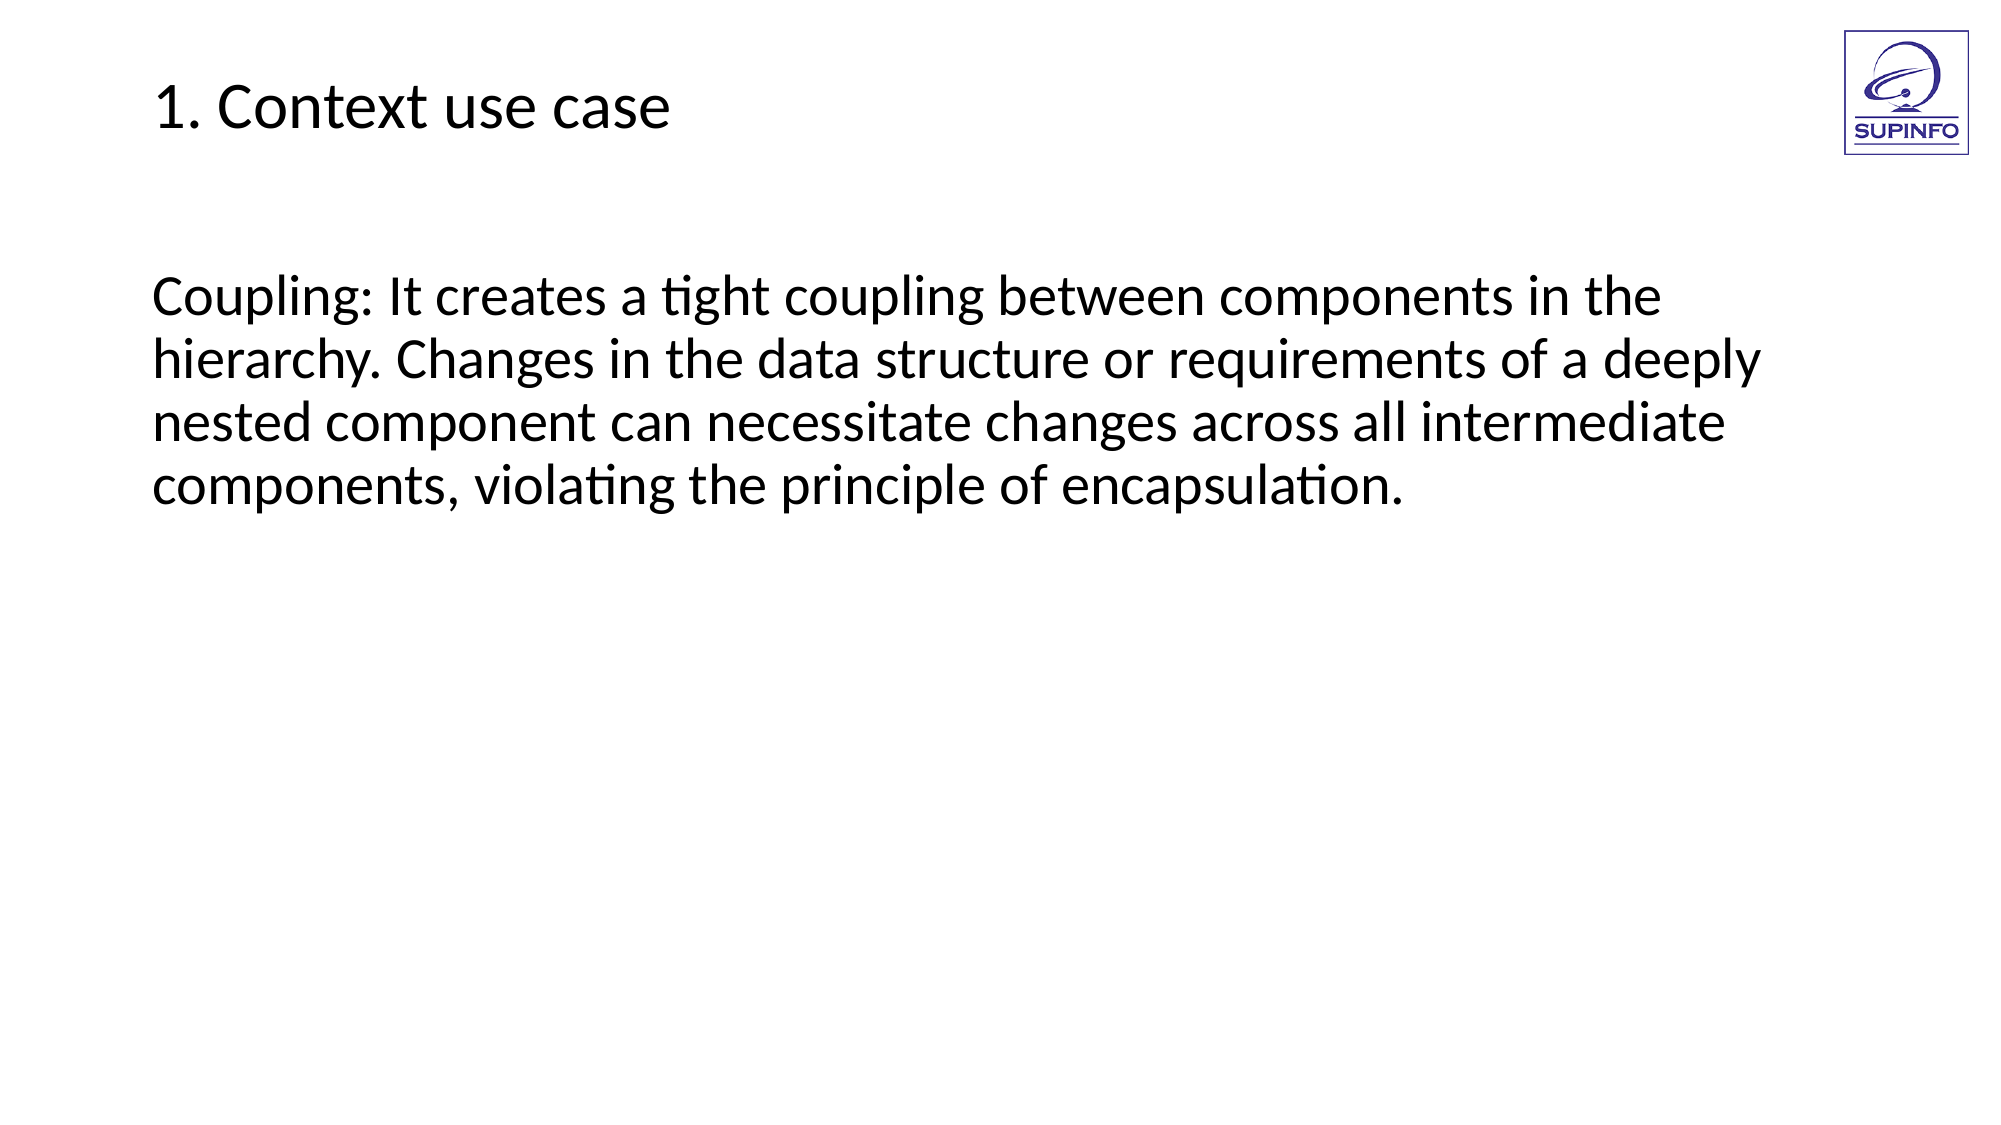

1. Context use case
Coupling: It creates a tight coupling between components in the hierarchy. Changes in the data structure or requirements of a deeply nested component can necessitate changes across all intermediate components, violating the principle of encapsulation.